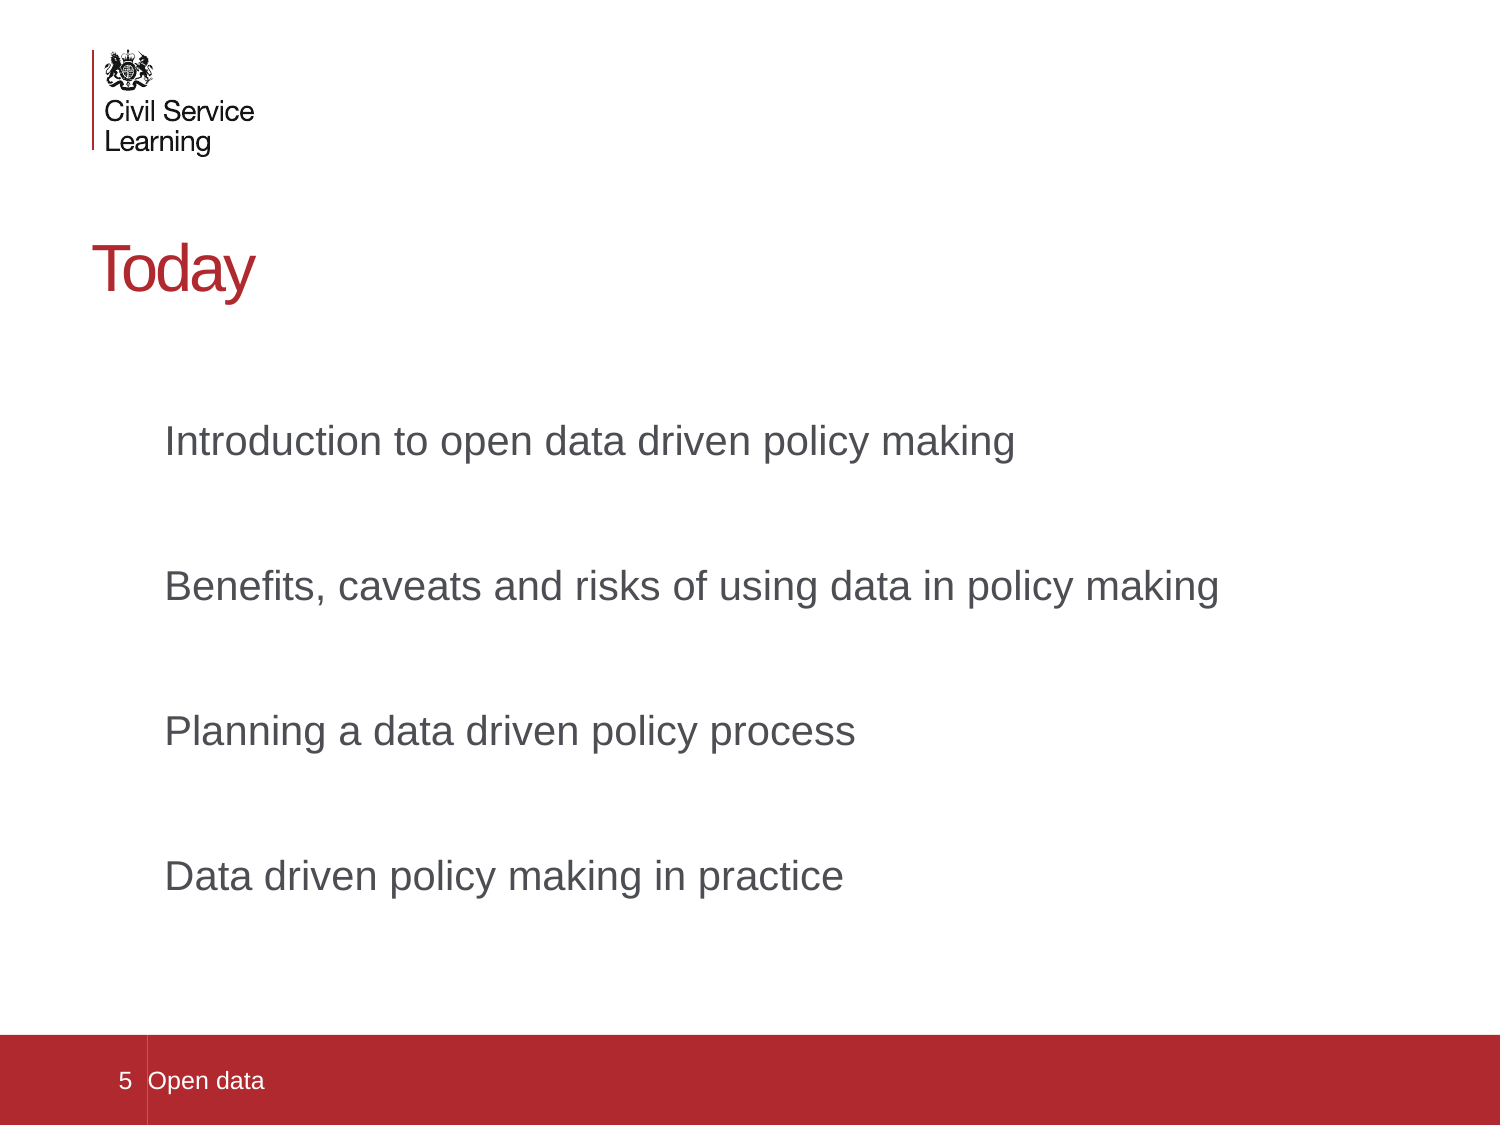

# Today

Introduction to open data driven policy making

Benefits, caveats and risks of using data in policy making

Planning a data driven policy process

Data driven policy making in practice

5
Open data